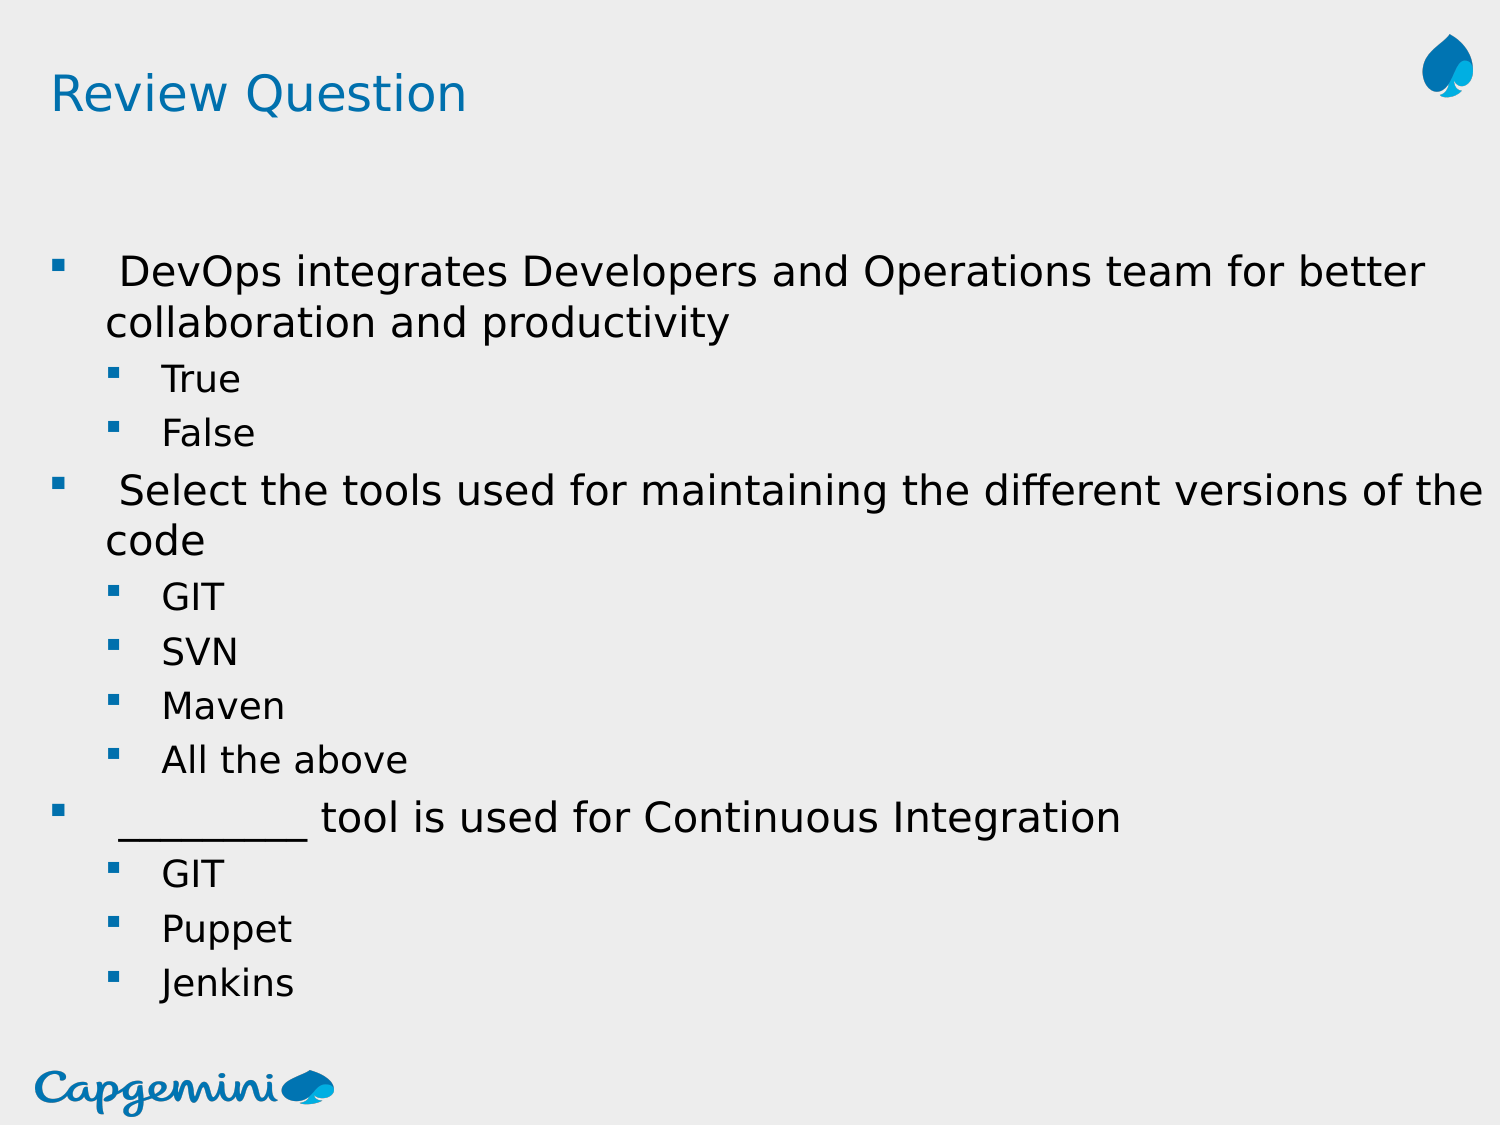

# Review Question
 DevOps integrates Developers and Operations team for better collaboration and productivity
True
False
 Select the tools used for maintaining the different versions of the code
GIT
SVN
Maven
All the above
 _________ tool is used for Continuous Integration
GIT
Puppet
Jenkins